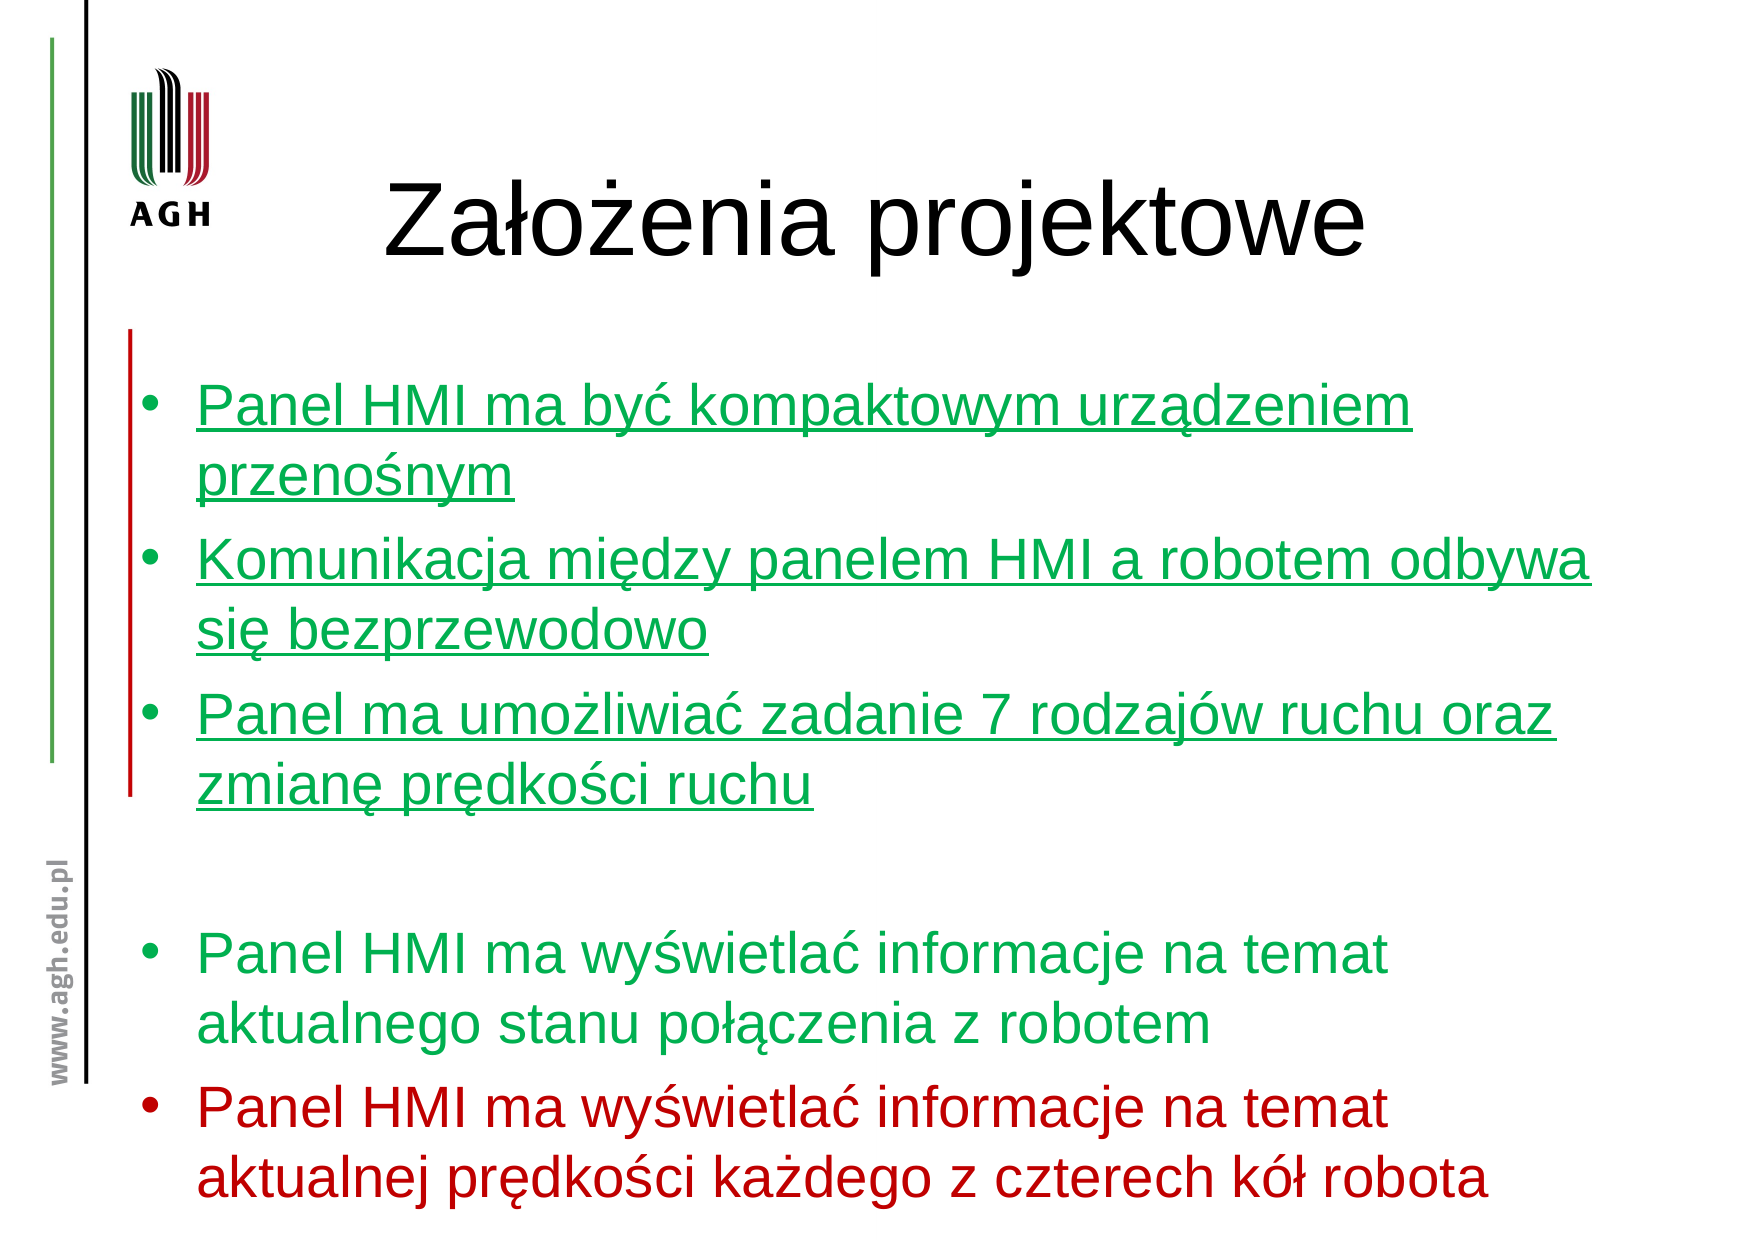

# Założenia projektowe
Panel HMI ma być kompaktowym urządzeniem przenośnym
Komunikacja między panelem HMI a robotem odbywa się bezprzewodowo
Panel ma umożliwiać zadanie 7 rodzajów ruchu oraz zmianę prędkości ruchu

Panel HMI ma wyświetlać informacje na temat aktualnego stanu połączenia z robotem
Panel HMI ma wyświetlać informacje na temat aktualnej prędkości każdego z czterech kół robota